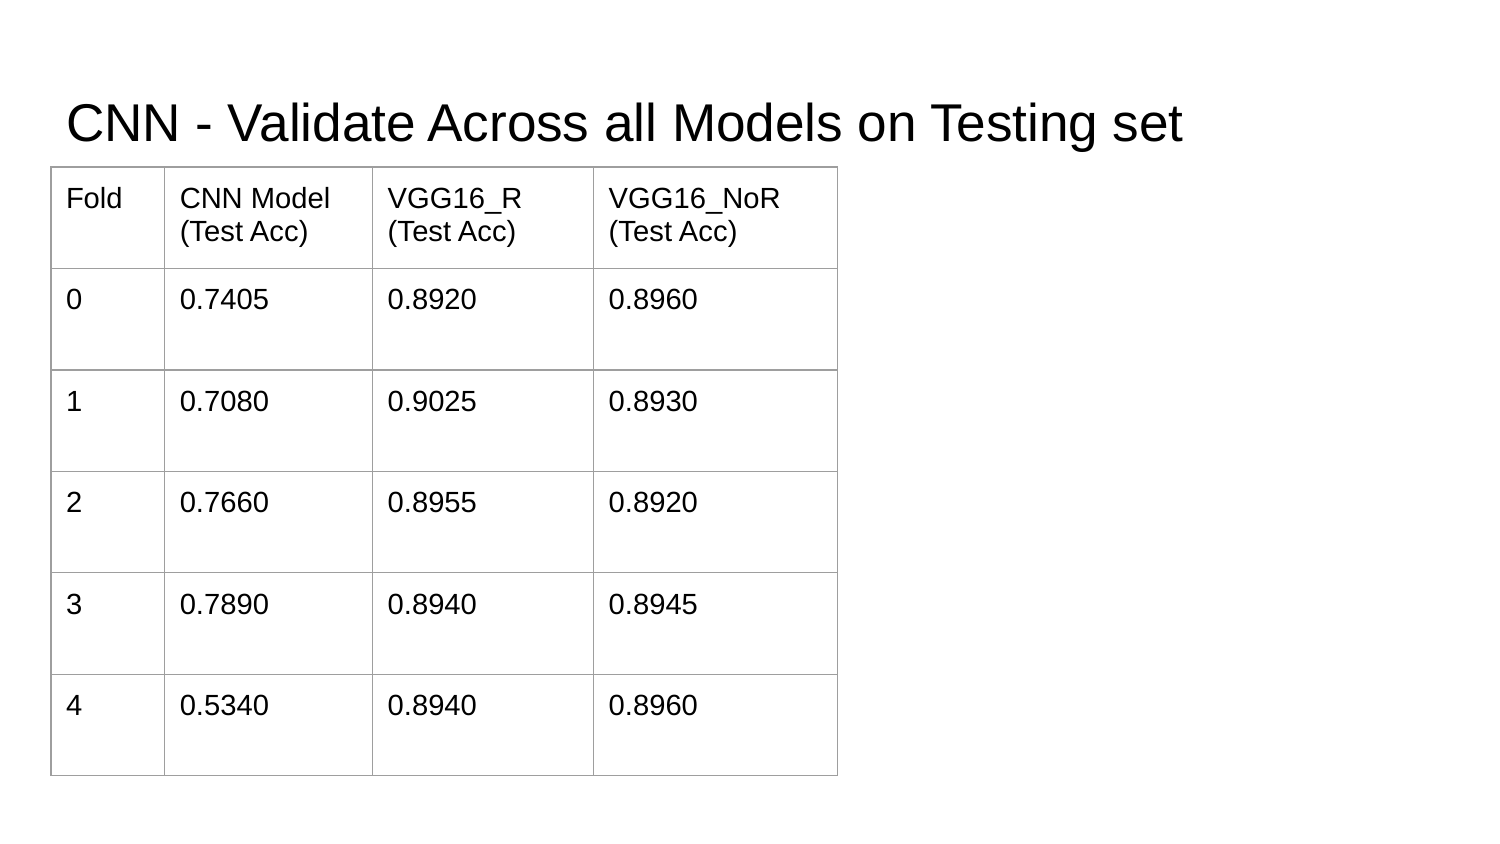

# CNN - Validate Across all Models on Testing set
| Fold | CNN Model (Test Acc) | VGG16\_R (Test Acc) | VGG16\_NoR (Test Acc) |
| --- | --- | --- | --- |
| 0 | 0.7405 | 0.8920 | 0.8960 |
| 1 | 0.7080 | 0.9025 | 0.8930 |
| 2 | 0.7660 | 0.8955 | 0.8920 |
| 3 | 0.7890 | 0.8940 | 0.8945 |
| 4 | 0.5340 | 0.8940 | 0.8960 |